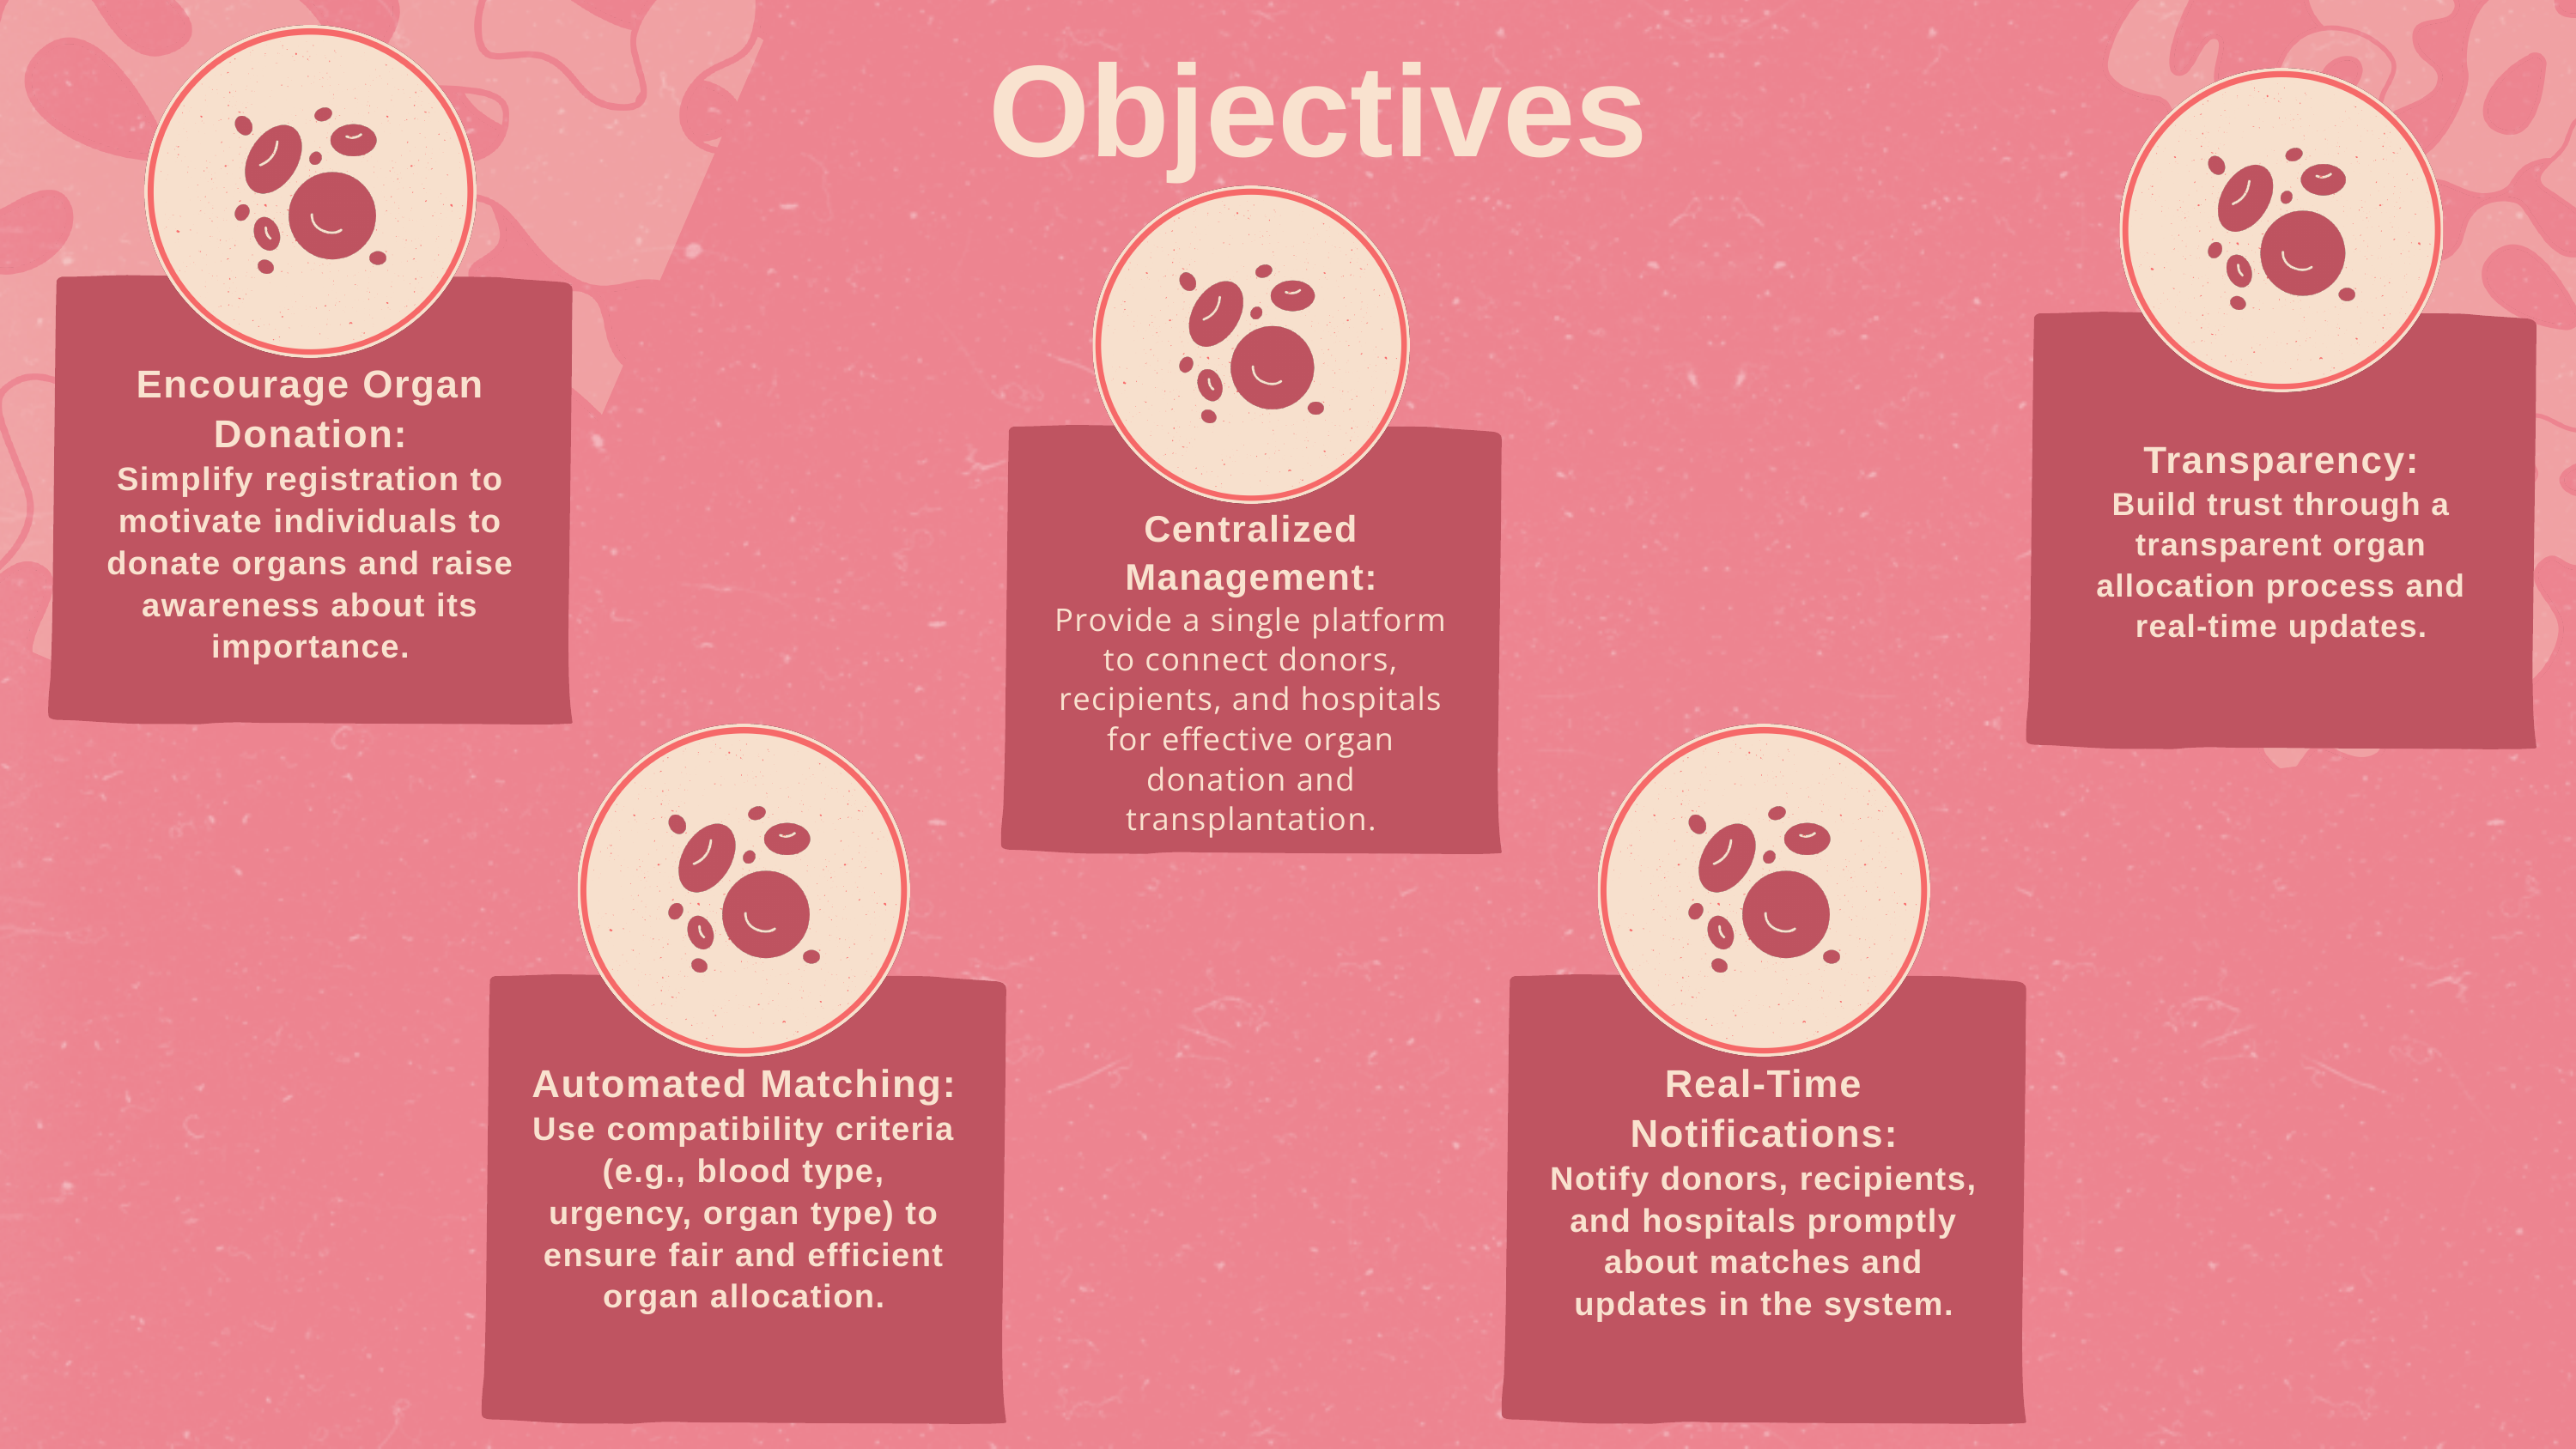

Objectives

Encourage Organ Donation:
Simplify registration to motivate individuals to donate organs and raise awareness about its importance.

Transparency:
Build trust through a transparent organ allocation process and real-time updates.

Centralized Management:
Provide a single platform to connect donors, recipients, and hospitals for effective organ donation and transplantation.

Automated Matching:
Use compatibility criteria (e.g., blood type, urgency, organ type) to ensure fair and efficient organ allocation.

Real-Time Notifications:
Notify donors, recipients, and hospitals promptly about matches and updates in the system.